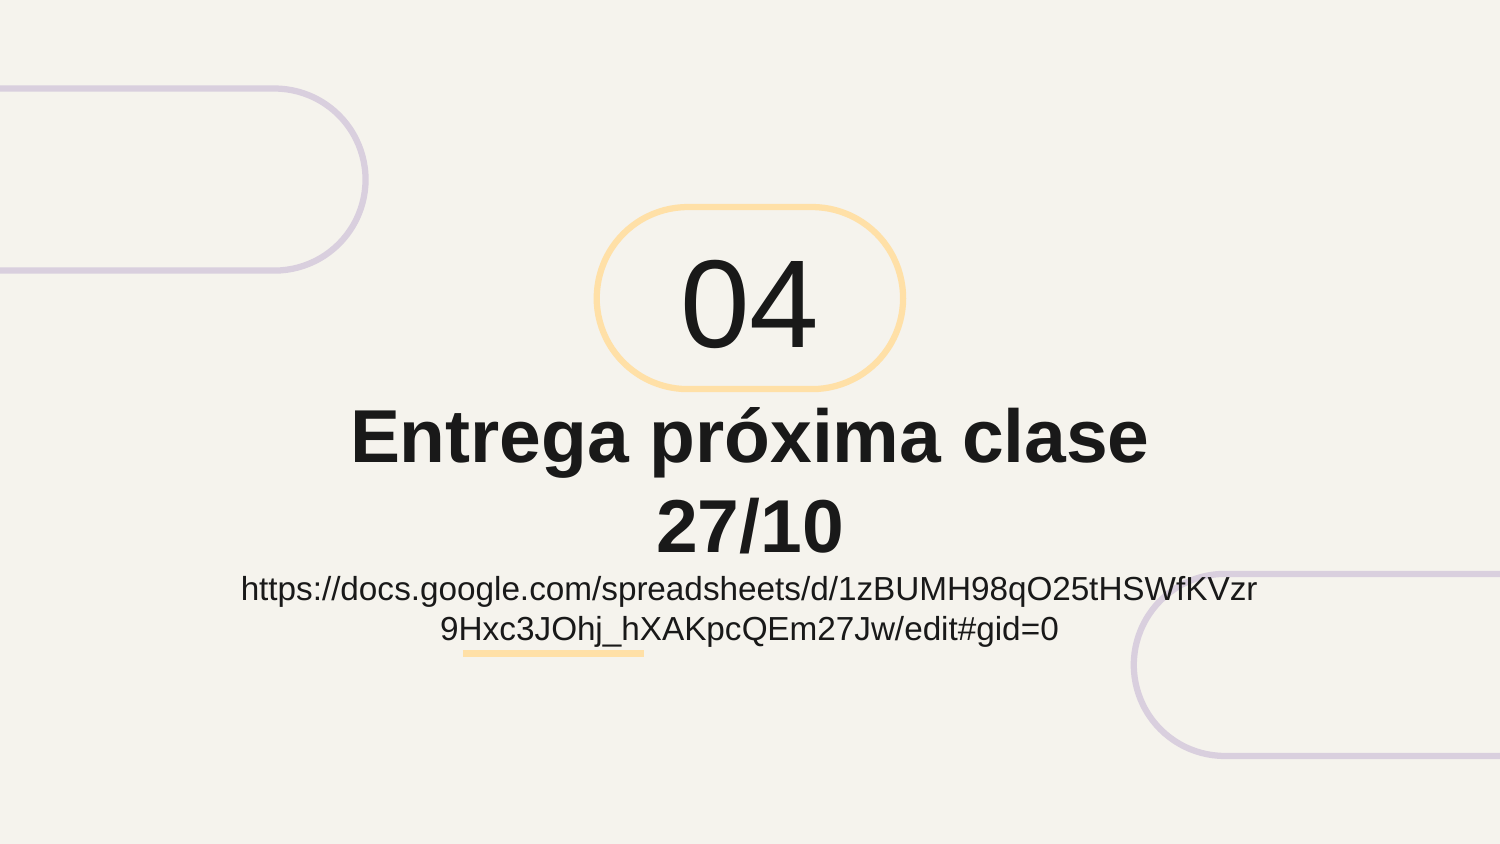

04

# Entrega próxima clase 27/10 https://docs.google.com/spreadsheets/d/1zBUMH98qO25tHSWfKVzr9Hxc3JOhj_hXAKpcQEm27Jw/edit#gid=0